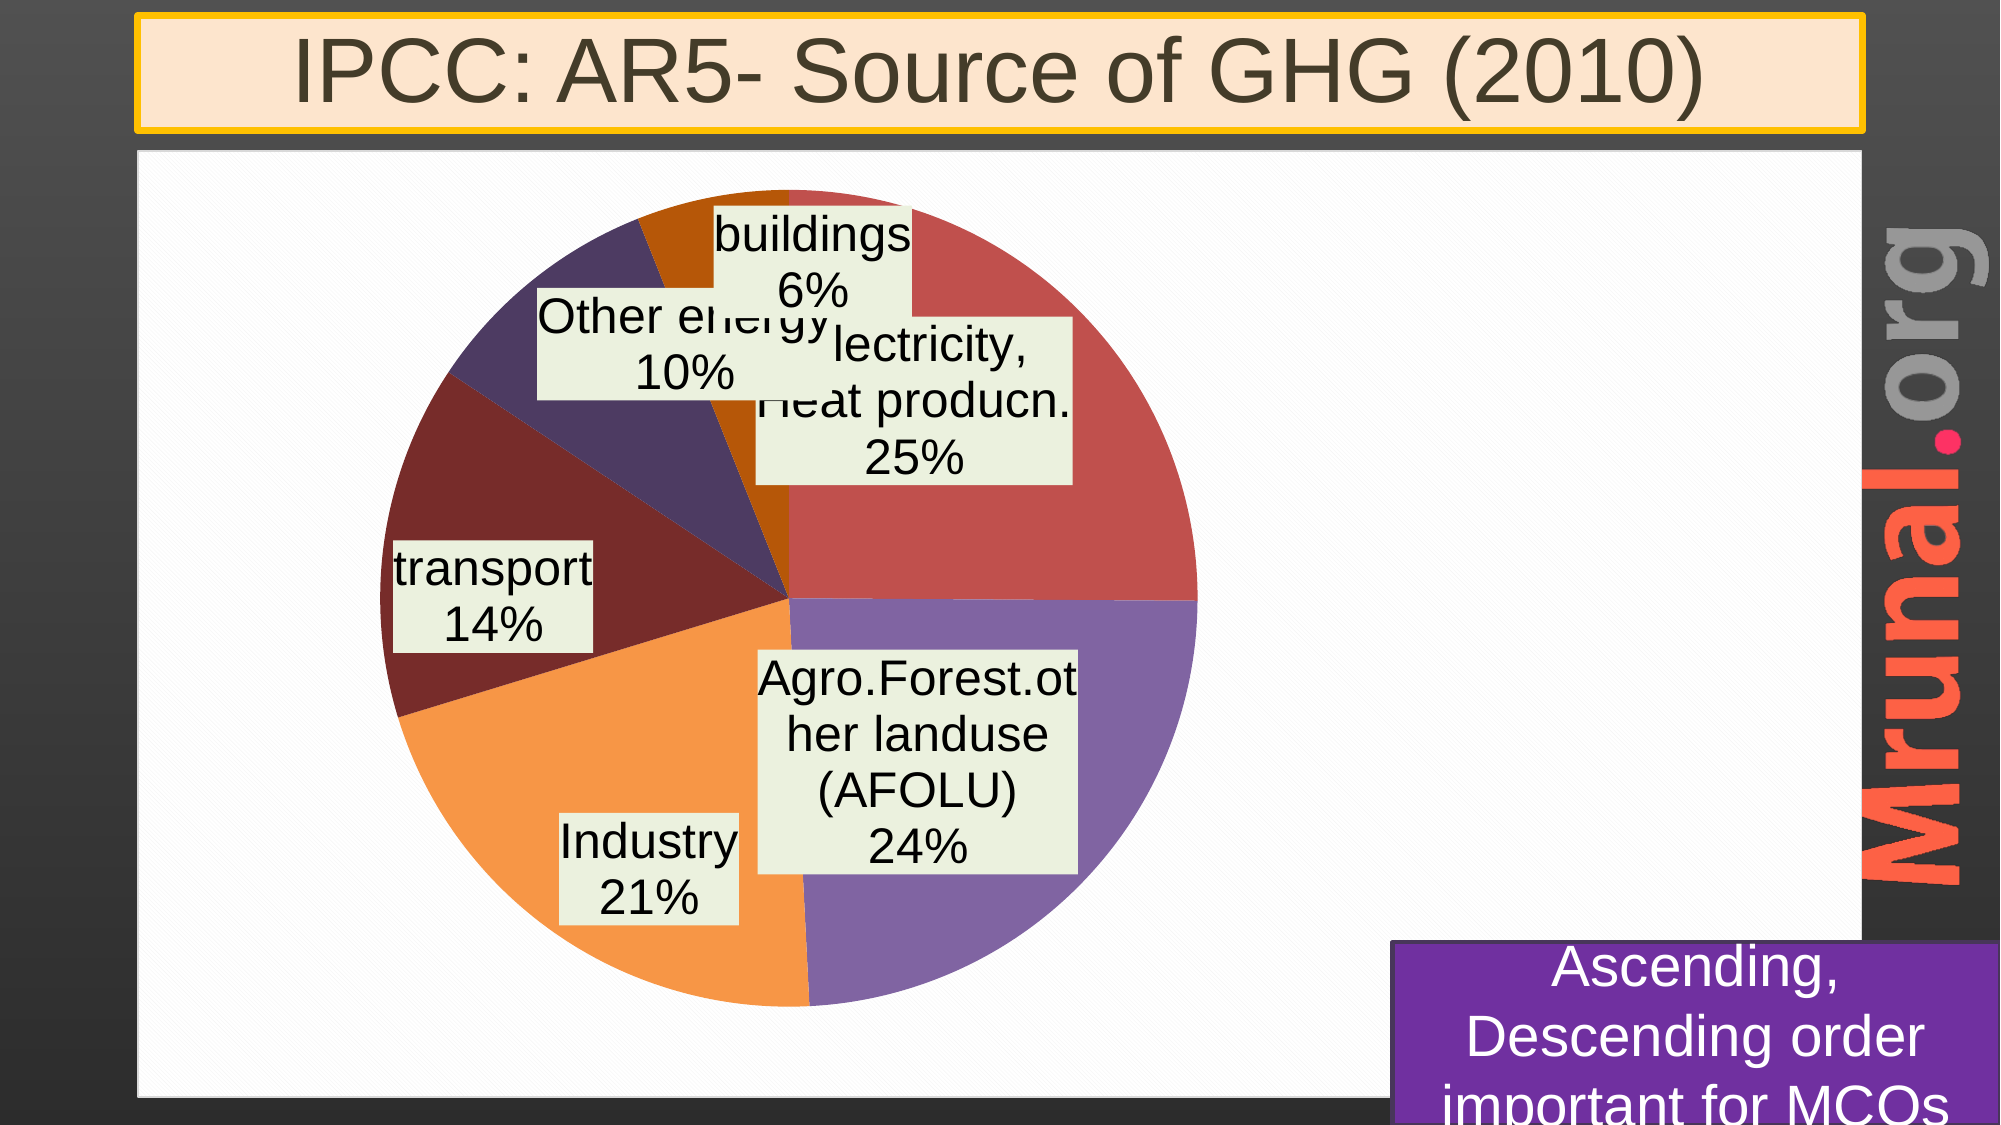

# IPCC: AR5- Source of GHG (2010)

### Chart

| Category | GHG |
|---|---|
| Electricity, Heat producn. | 25.0 |
| Agro.Forest.other landuse (AFOLU) | 24.0 |
| Industry | 21.0 |
| transport | 14.0 |
| Other energy | 9.6 |
| buildings | 6.0 |
Ascending, Descending order important for MCQs